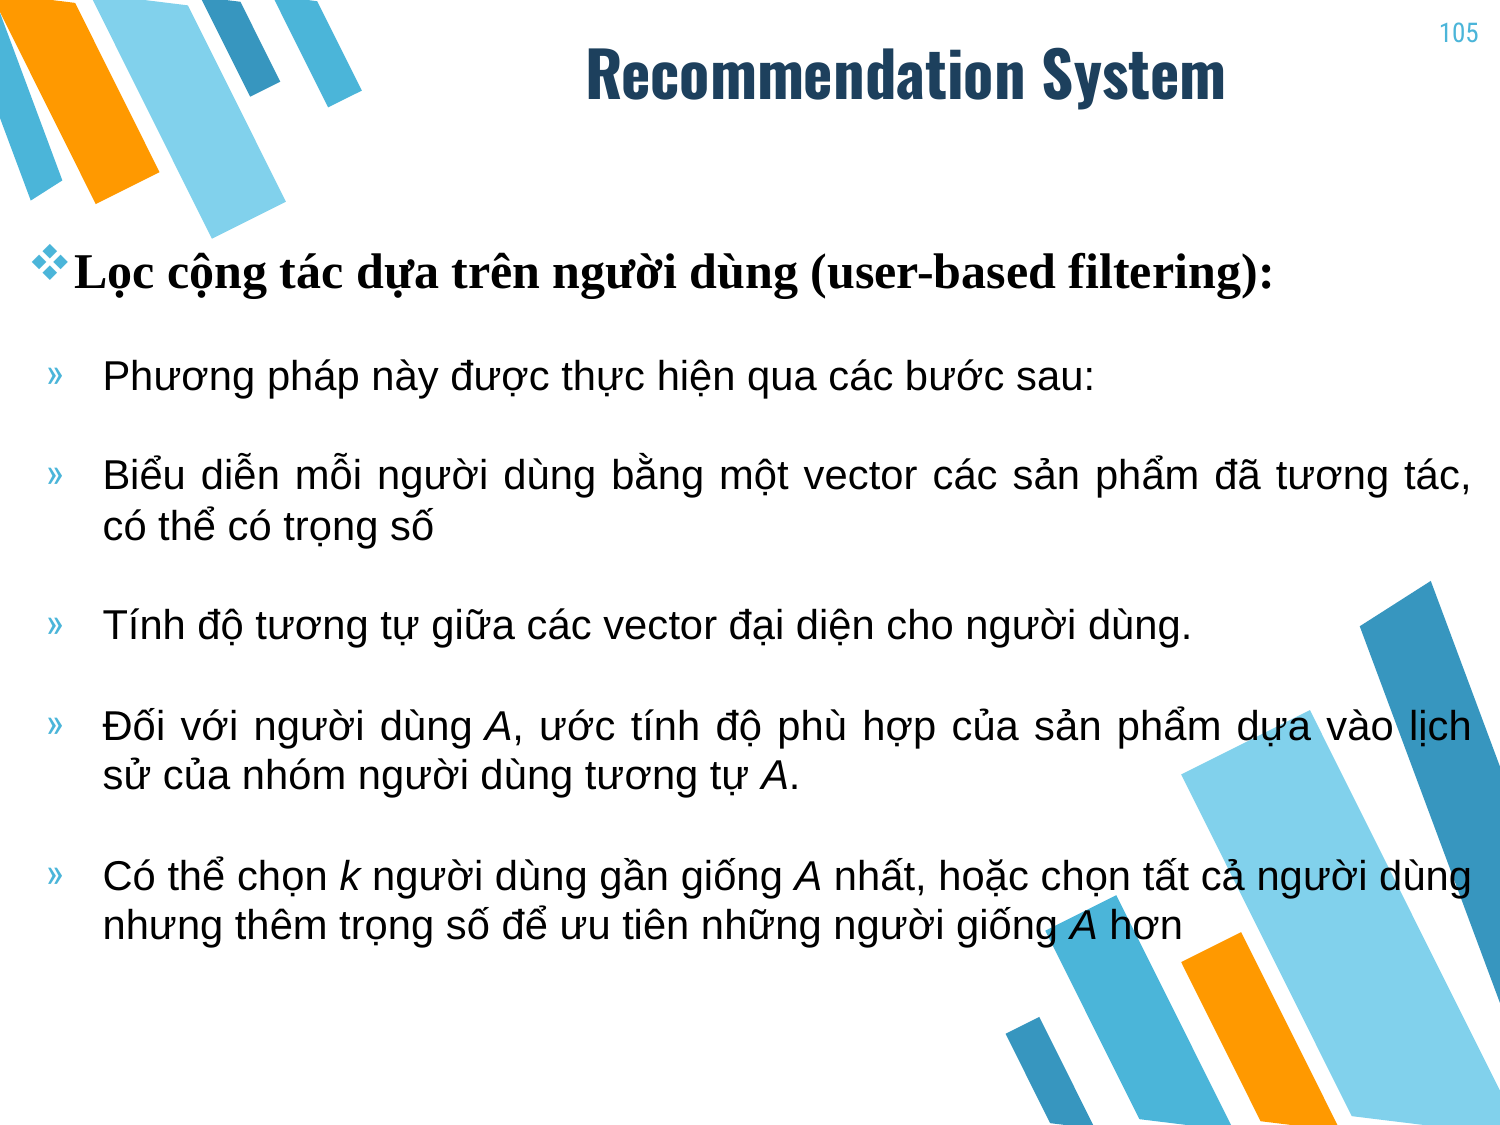

# Recommendation System
105
Lọc cộng tác dựa trên người dùng (user-based filtering):
Phương pháp này được thực hiện qua các bước sau:
Biểu diễn mỗi người dùng bằng một vector các sản phẩm đã tương tác, có thể có trọng số
Tính độ tương tự giữa các vector đại diện cho người dùng.
Đối với người dùng A, ước tính độ phù hợp của sản phẩm dựa vào lịch sử của nhóm người dùng tương tự A.
Có thể chọn k người dùng gần giống A nhất, hoặc chọn tất cả người dùng nhưng thêm trọng số để ưu tiên những người giống A hơn